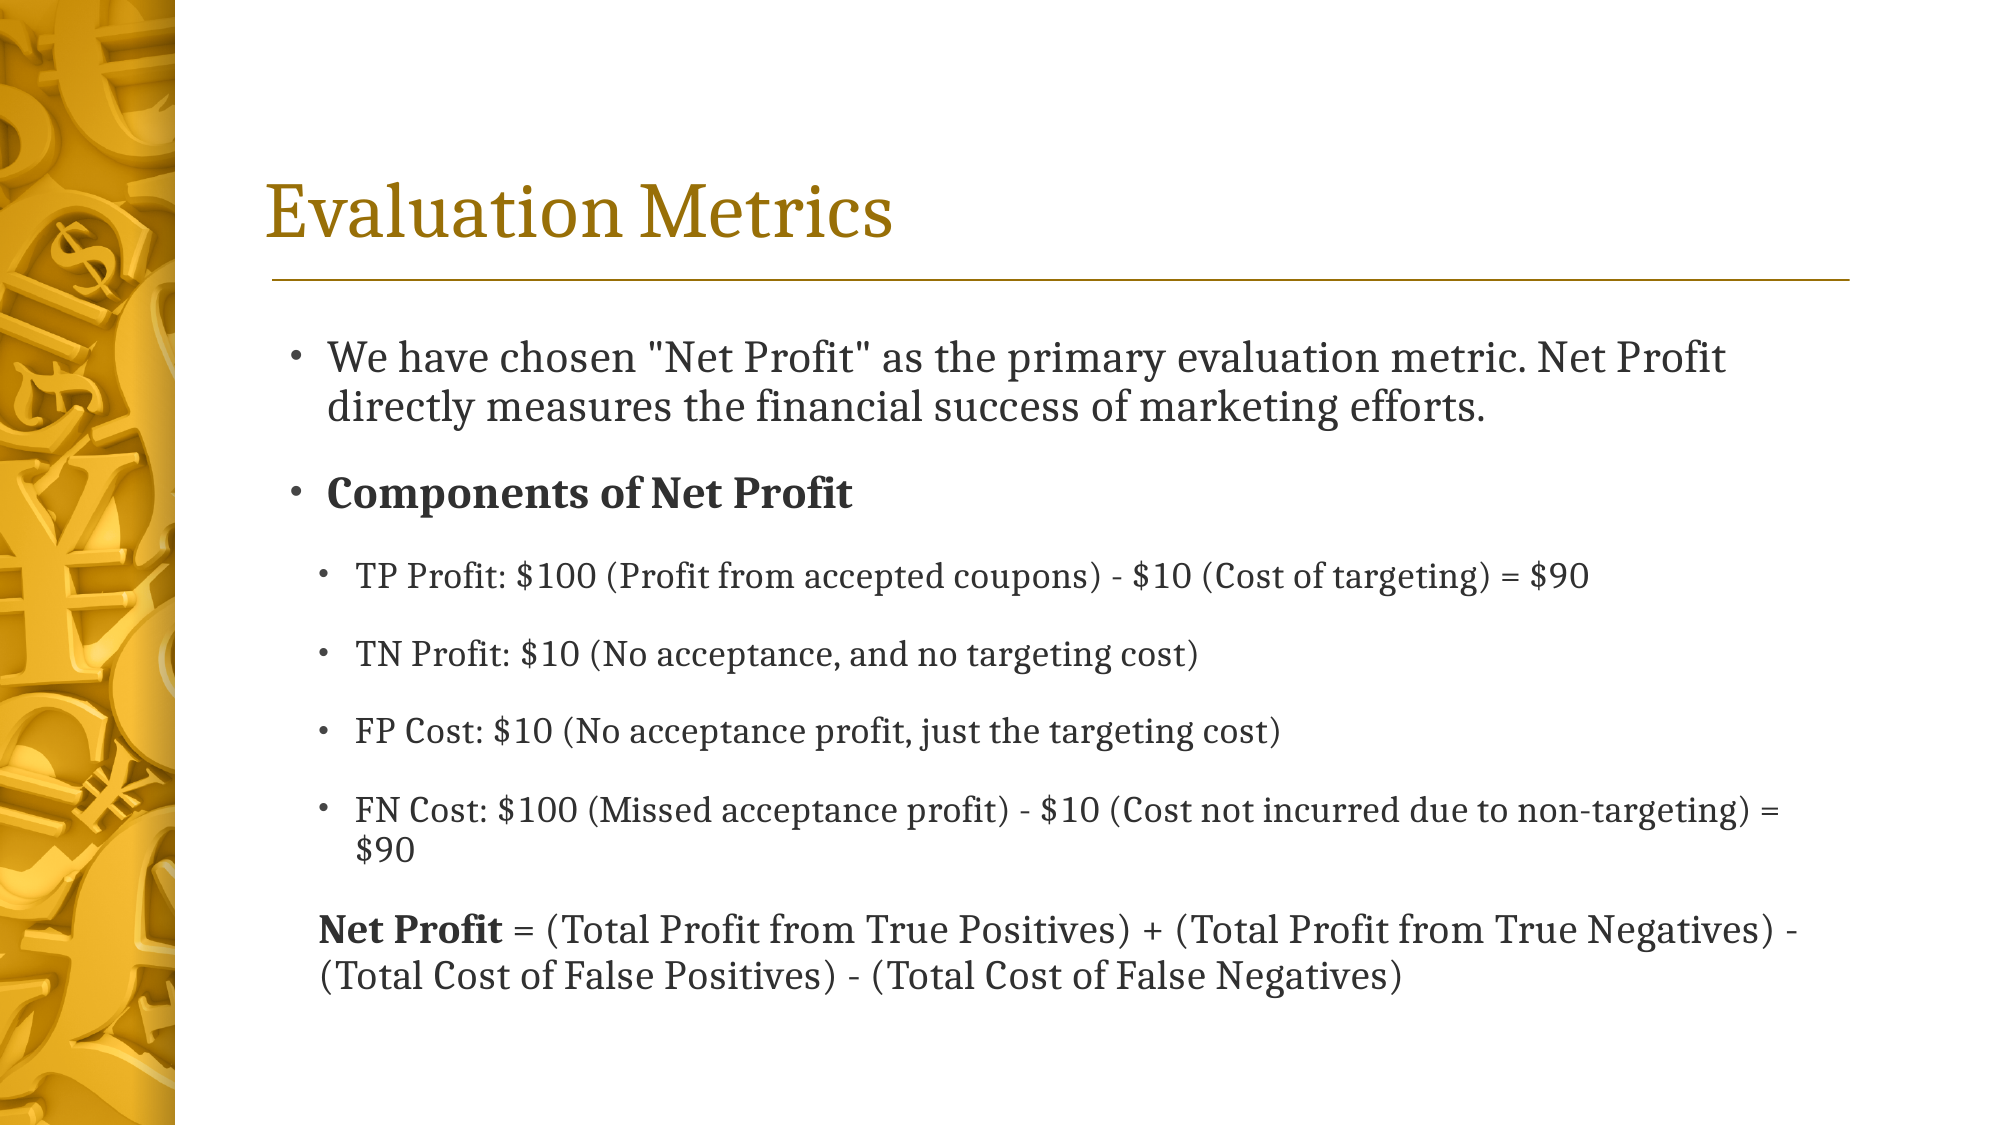

# Evaluation Metrics
We have chosen "Net Profit" as the primary evaluation metric. Net Profit directly measures the financial success of marketing efforts.
Components of Net Profit
TP Profit: $100 (Profit from accepted coupons) - $10 (Cost of targeting) = $90
TN Profit: $10 (No acceptance, and no targeting cost)
FP Cost: $10 (No acceptance profit, just the targeting cost)
FN Cost: $100 (Missed acceptance profit) - $10 (Cost not incurred due to non-targeting) = $90
Net Profit = (Total Profit from True Positives) + (Total Profit from True Negatives) - (Total Cost of False Positives) - (Total Cost of False Negatives)